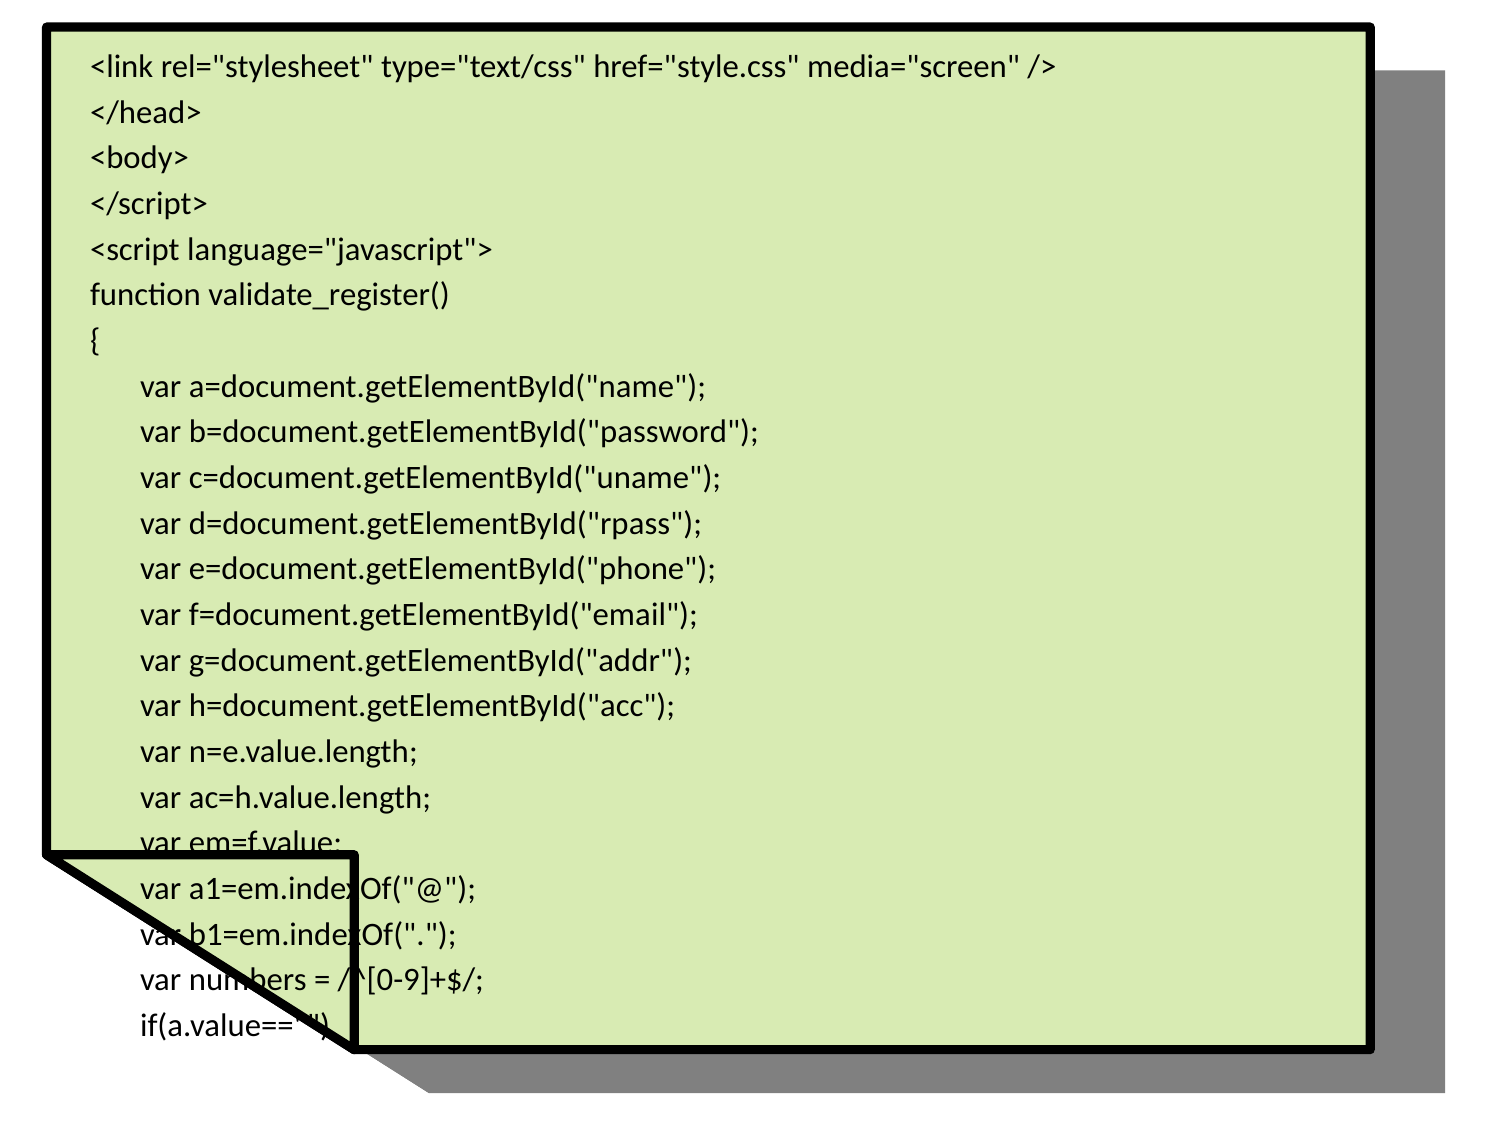

<link rel="stylesheet" type="text/css" href="style.css" media="screen" />
</head>
<body>
</script>
<script language="javascript">
function validate_register()
{
	var a=document.getElementById("name");
	var b=document.getElementById("password");
	var c=document.getElementById("uname");
	var d=document.getElementById("rpass");
	var e=document.getElementById("phone");
	var f=document.getElementById("email");
	var g=document.getElementById("addr");
	var h=document.getElementById("acc");
	var n=e.value.length;
	var ac=h.value.length;
	var em=f.value;
	var a1=em.indexOf("@");
	var b1=em.indexOf(".");
	var numbers = /^[0-9]+$/;
	if(a.value=="")